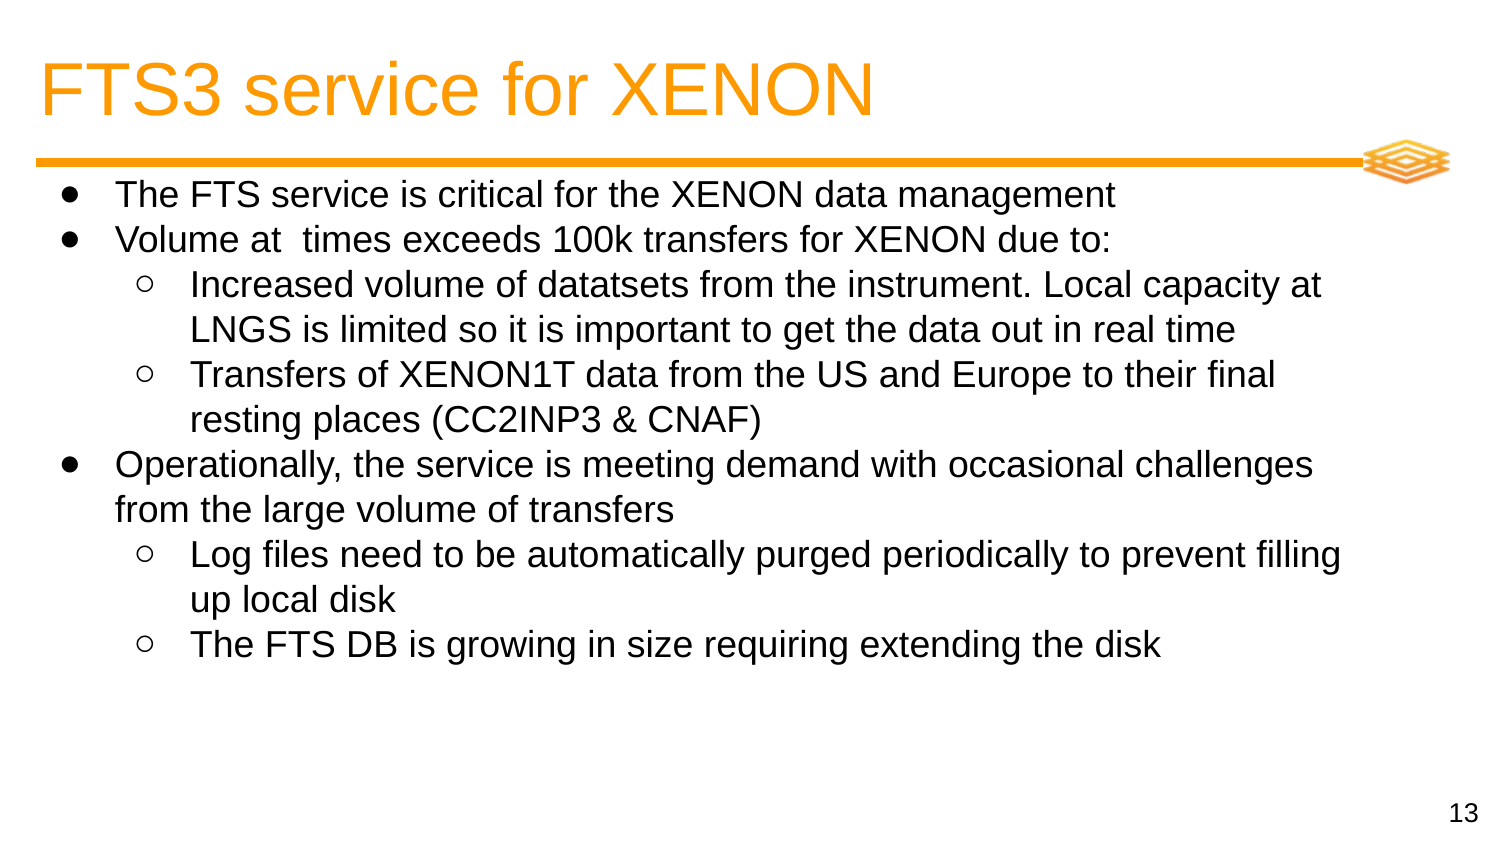

# FTS3 service for XENON
The FTS service is critical for the XENON data management
Volume at  times exceeds 100k transfers for XENON due to:
Increased volume of datatsets from the instrument. Local capacity at LNGS is limited so it is important to get the data out in real time
Transfers of XENON1T data from the US and Europe to their final resting places (CC2INP3 & CNAF)
Operationally, the service is meeting demand with occasional challenges from the large volume of transfers
Log files need to be automatically purged periodically to prevent filling  up local disk
The FTS DB is growing in size requiring extending the disk

13